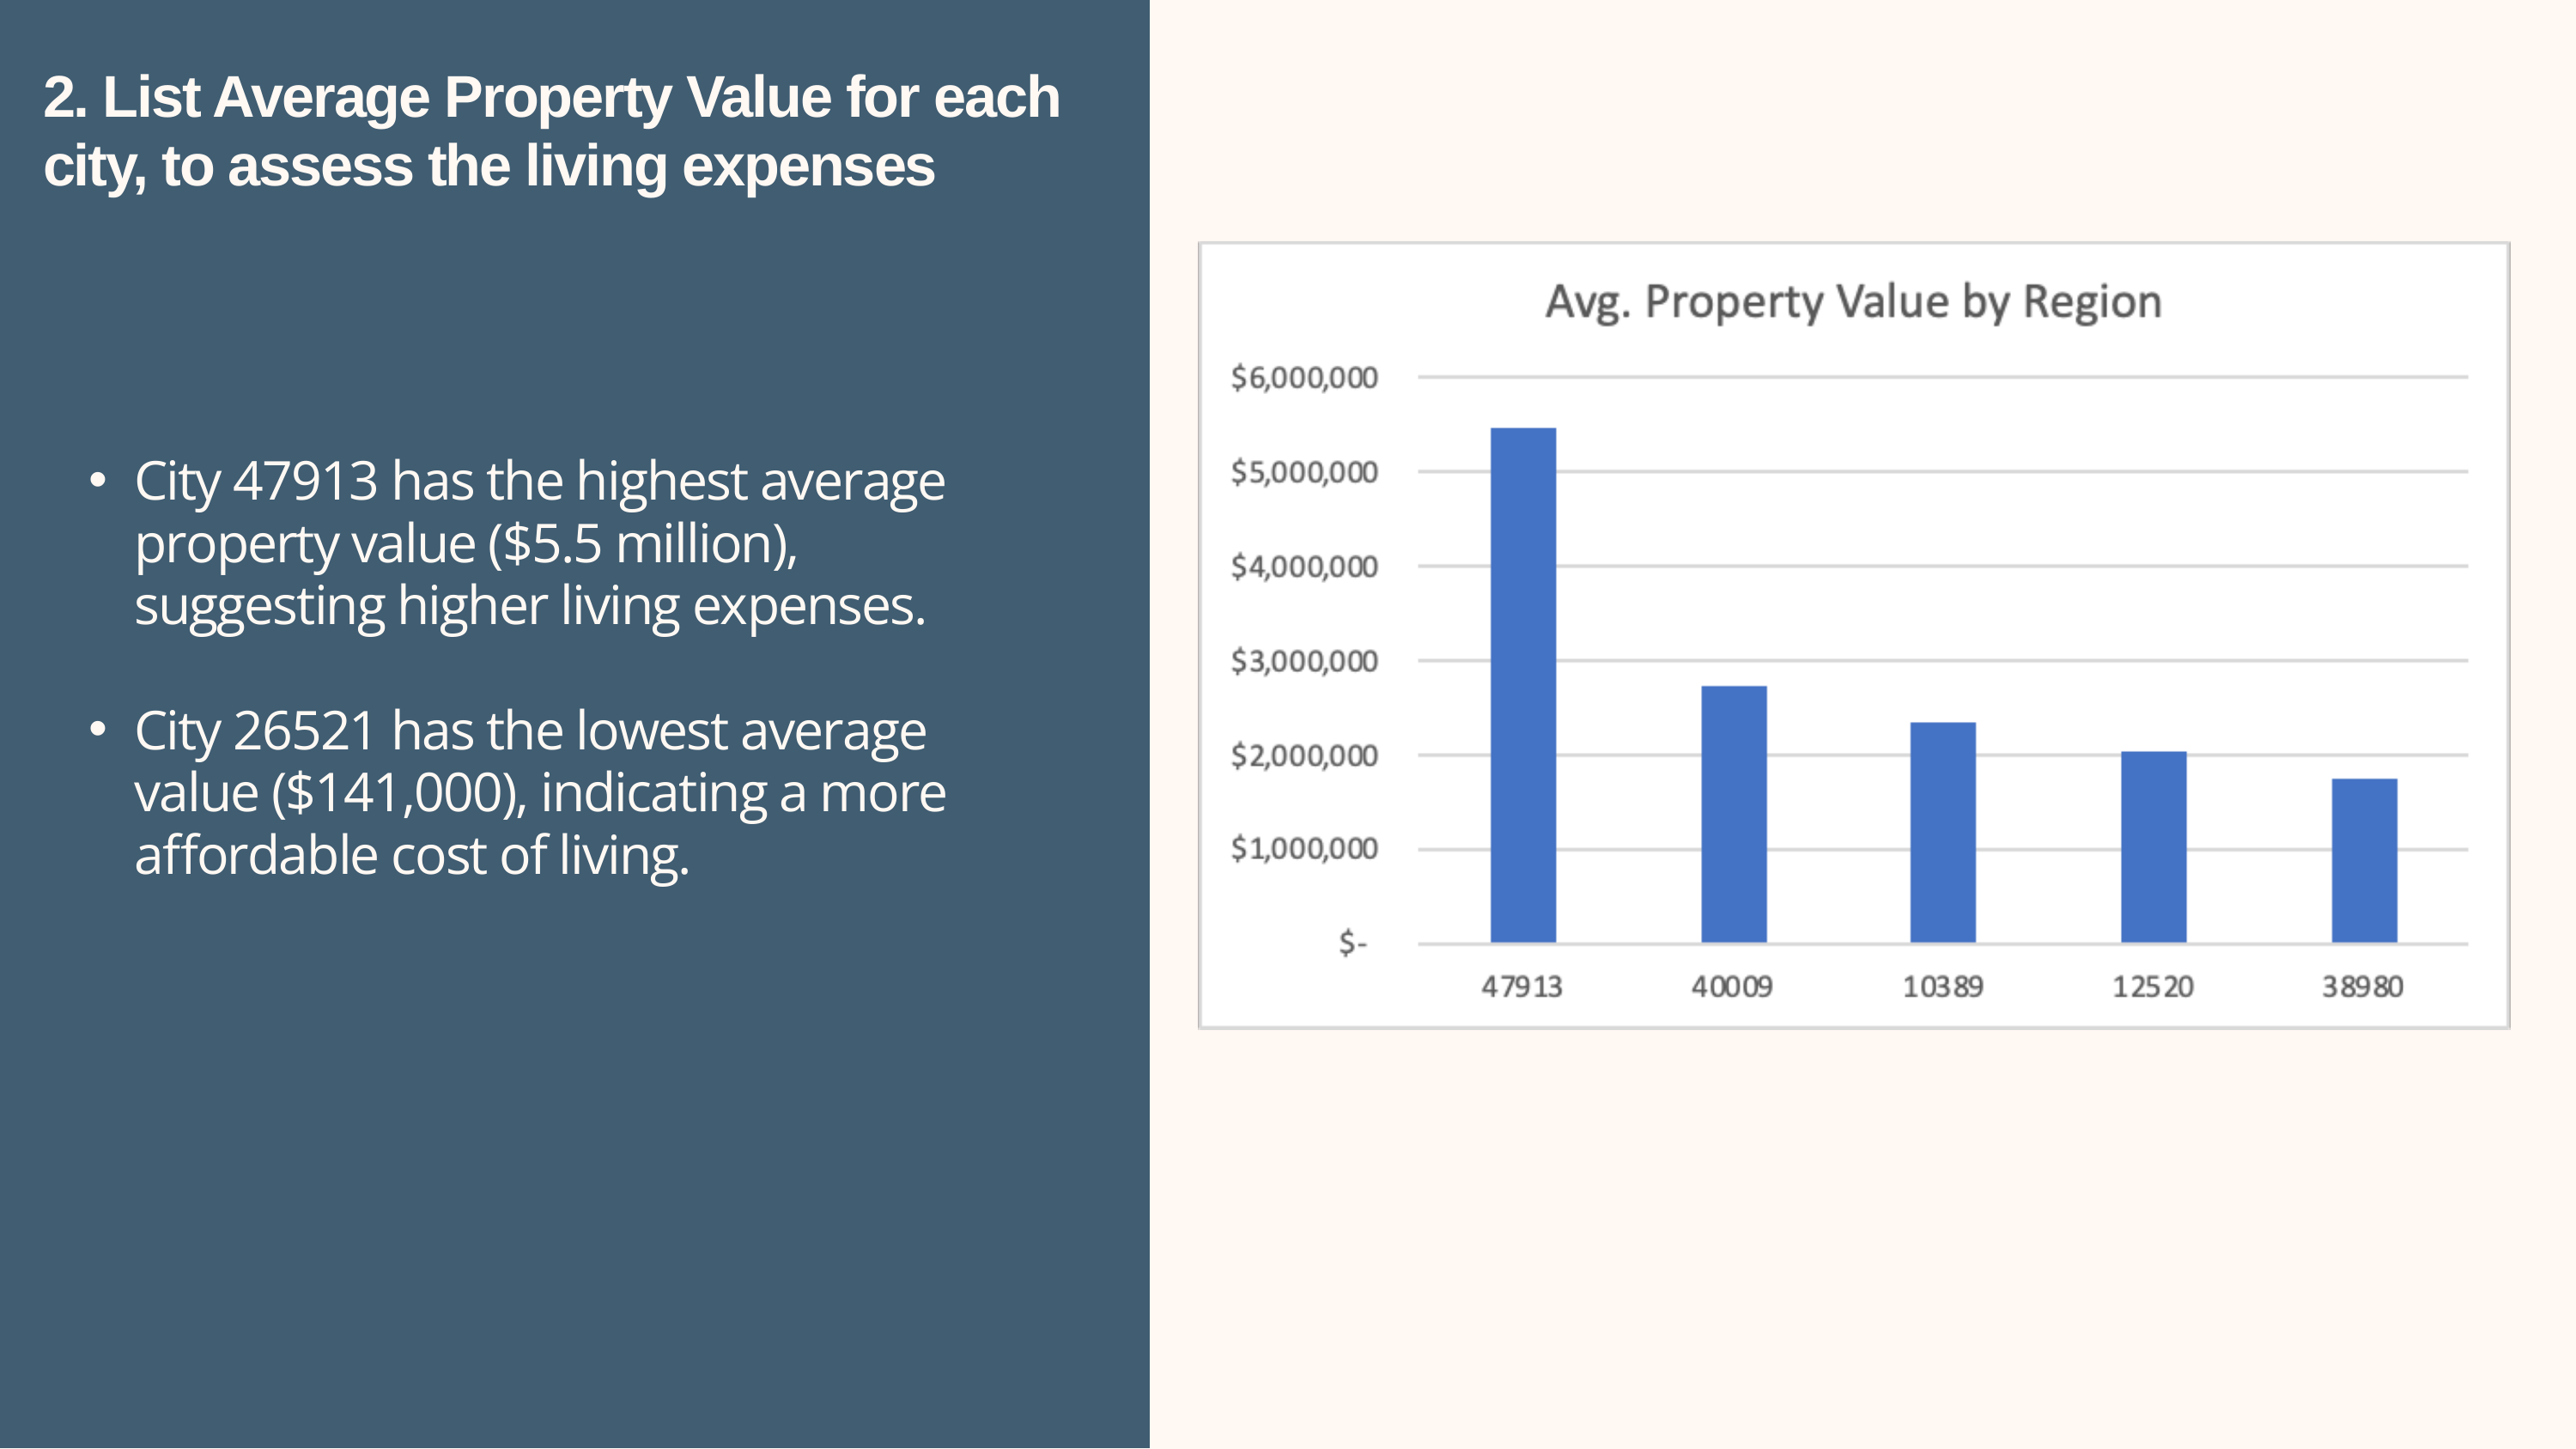

2. List Average Property Value for each city, to assess the living expenses

City 47913 has the highest average property value ($5.5 million), suggesting higher living expenses.

City 26521 has the lowest average value ($141,000), indicating a more affordable cost of living.